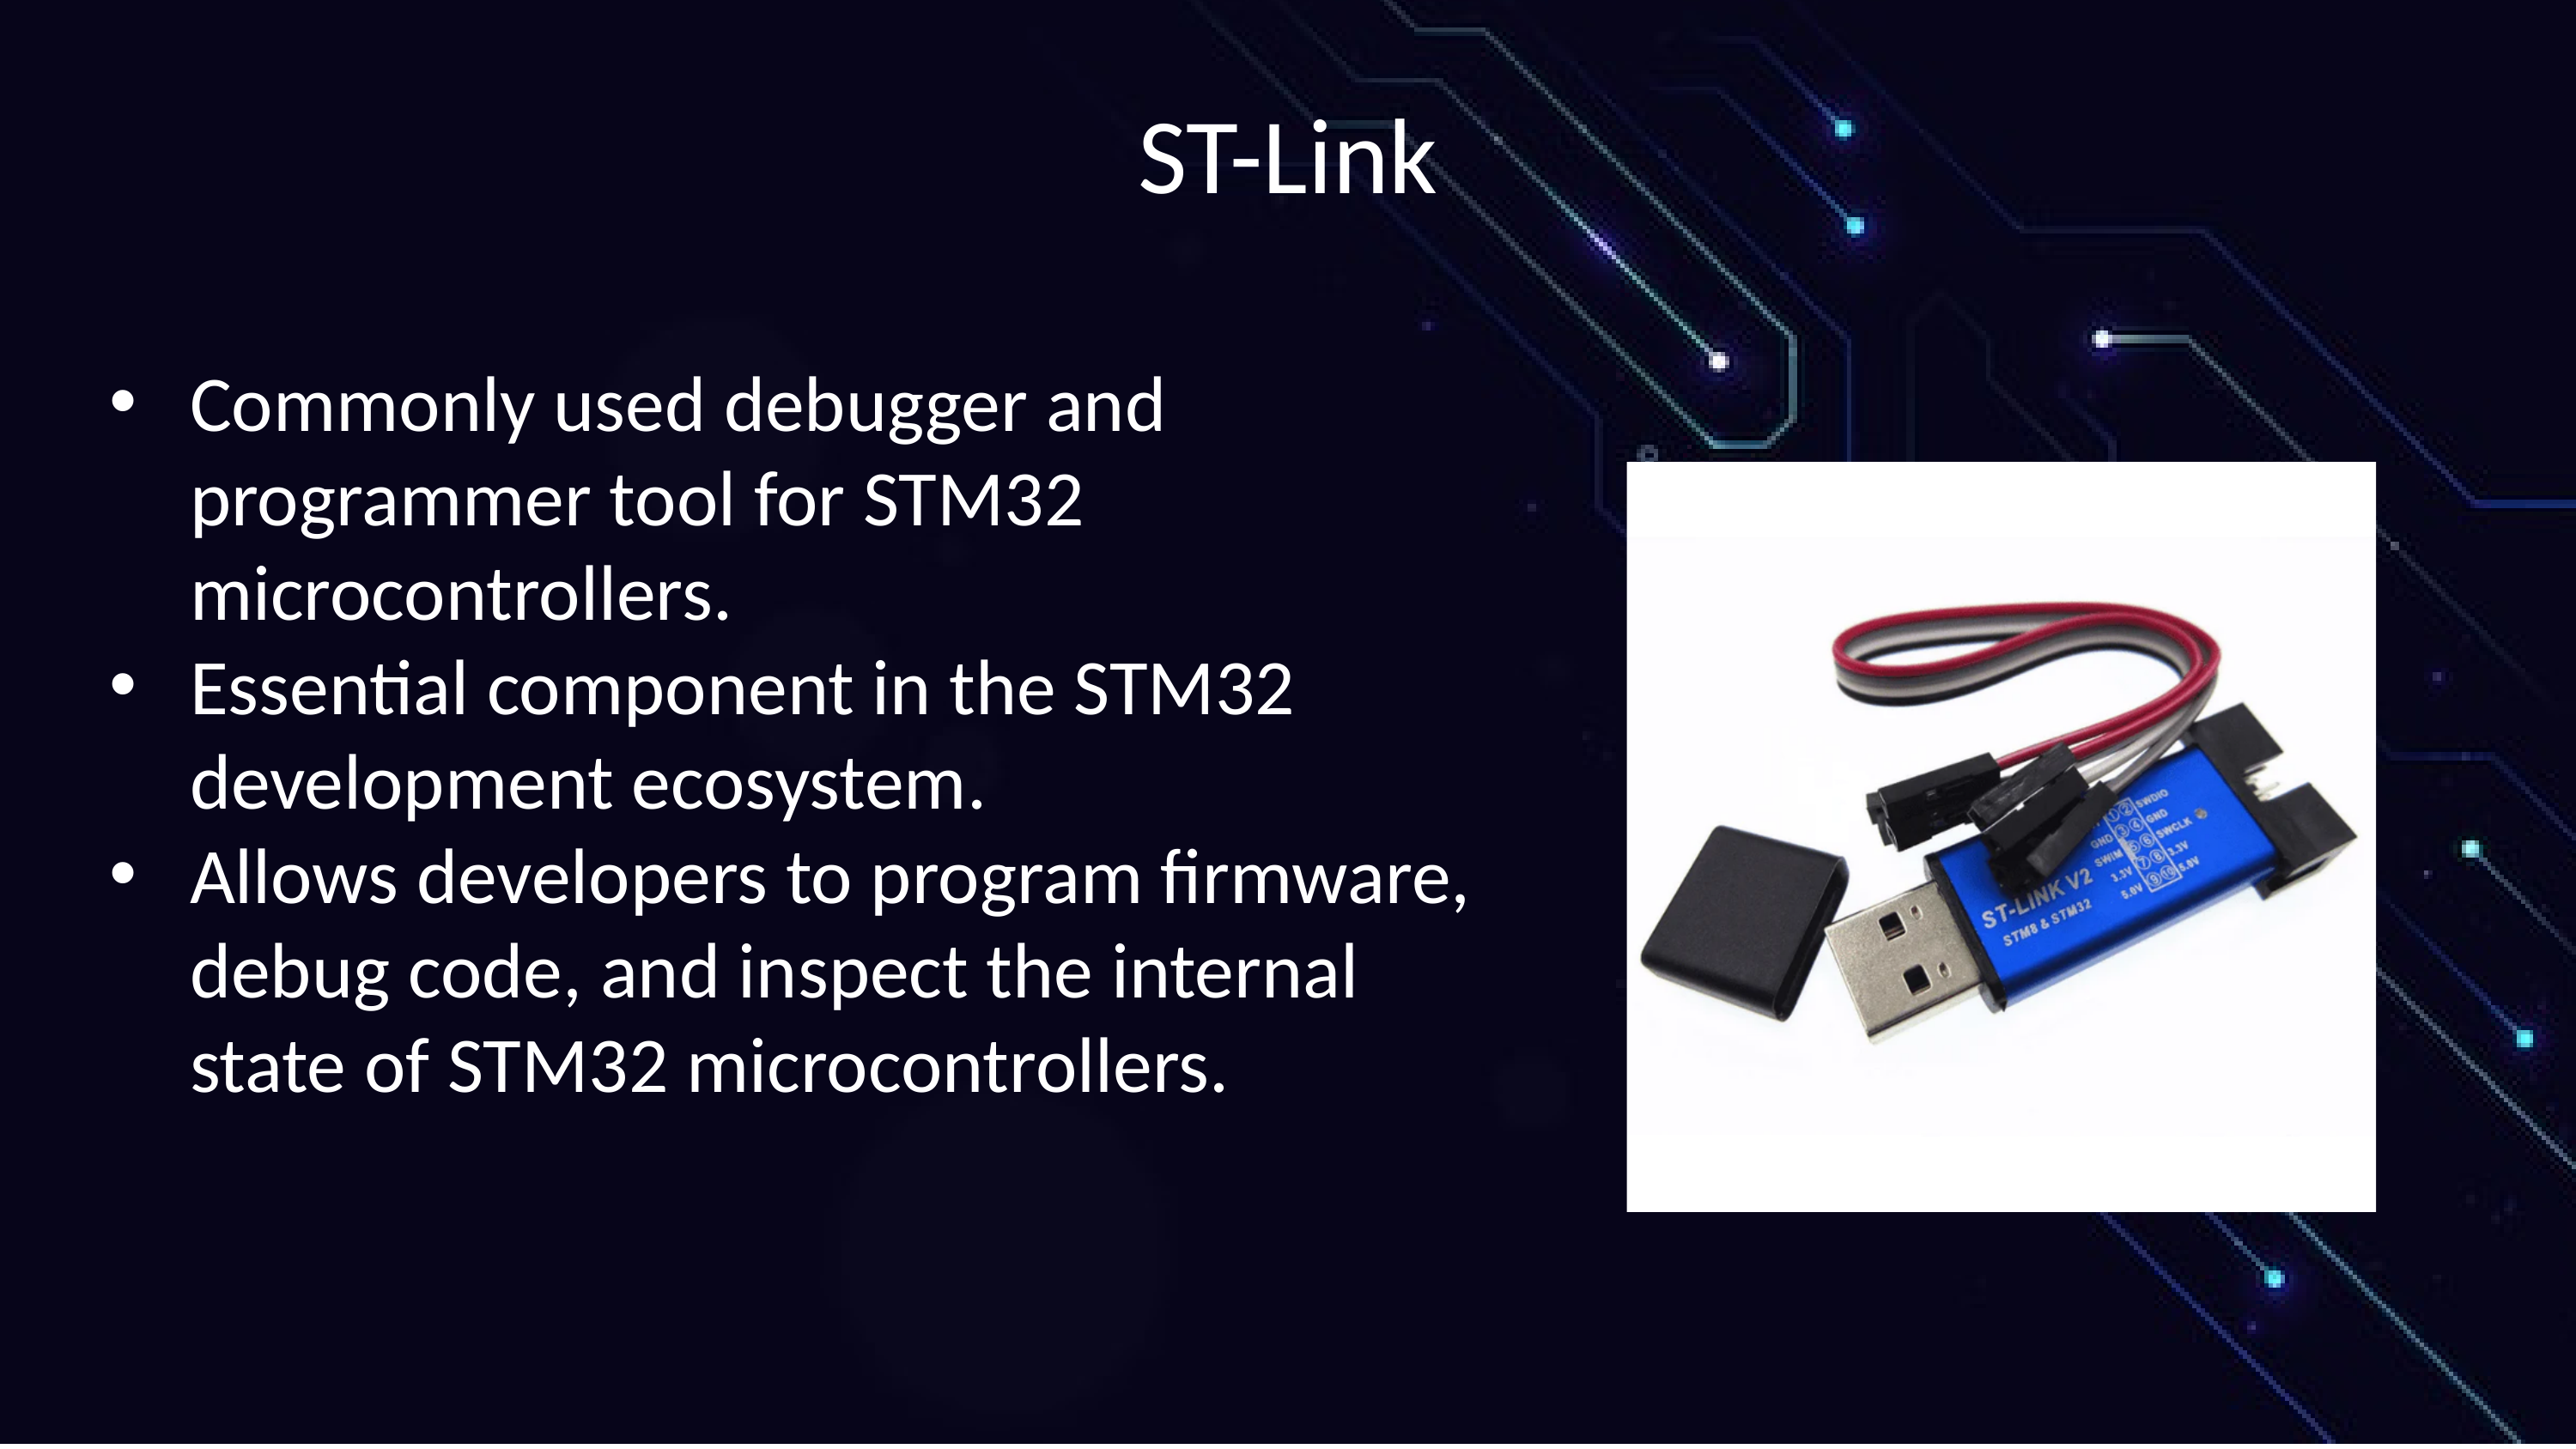

ST-Link

Commonly used debugger and programmer tool for STM32 microcontrollers.
Essential component in the STM32 development ecosystem.
Allows developers to program firmware, debug code, and inspect the internal state of STM32 microcontrollers.